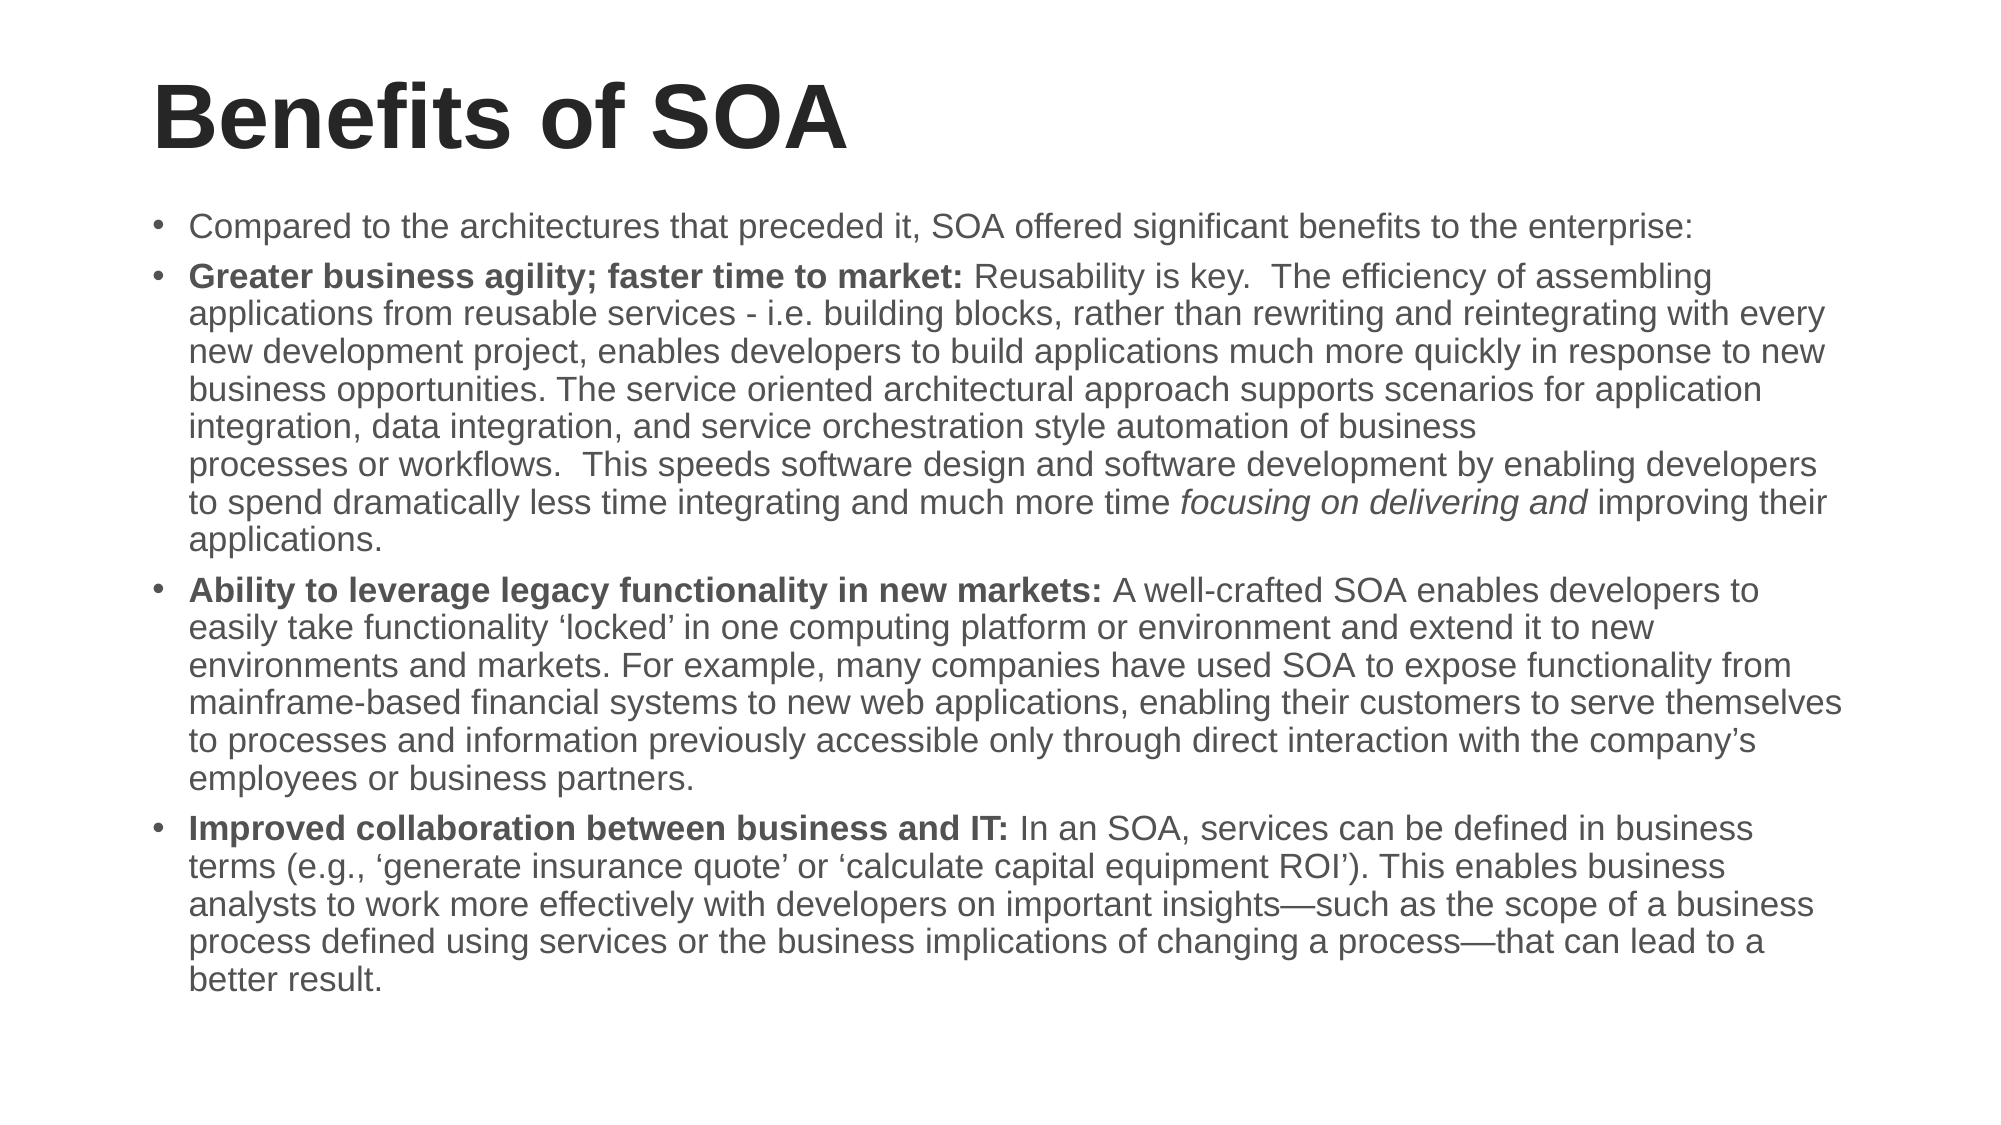

# Benefits of SOA
Compared to the architectures that preceded it, SOA offered significant benefits to the enterprise:
Greater business agility; faster time to market: Reusability is key.  The efficiency of assembling applications from reusable services - i.e. building blocks, rather than rewriting and reintegrating with every new development project, enables developers to build applications much more quickly in response to new business opportunities. The service oriented architectural approach supports scenarios for application integration, data integration, and service orchestration style automation of business processes or workflows.  This speeds software design and software development by enabling developers to spend dramatically less time integrating and much more time focusing on delivering and improving their applications.
Ability to leverage legacy functionality in new markets: A well-crafted SOA enables developers to easily take functionality ‘locked’ in one computing platform or environment and extend it to new environments and markets. For example, many companies have used SOA to expose functionality from mainframe-based financial systems to new web applications, enabling their customers to serve themselves to processes and information previously accessible only through direct interaction with the company’s employees or business partners.
Improved collaboration between business and IT: In an SOA, services can be defined in business terms (e.g., ‘generate insurance quote’ or ‘calculate capital equipment ROI’). This enables business analysts to work more effectively with developers on important insights—such as the scope of a business process defined using services or the business implications of changing a process—that can lead to a better result.